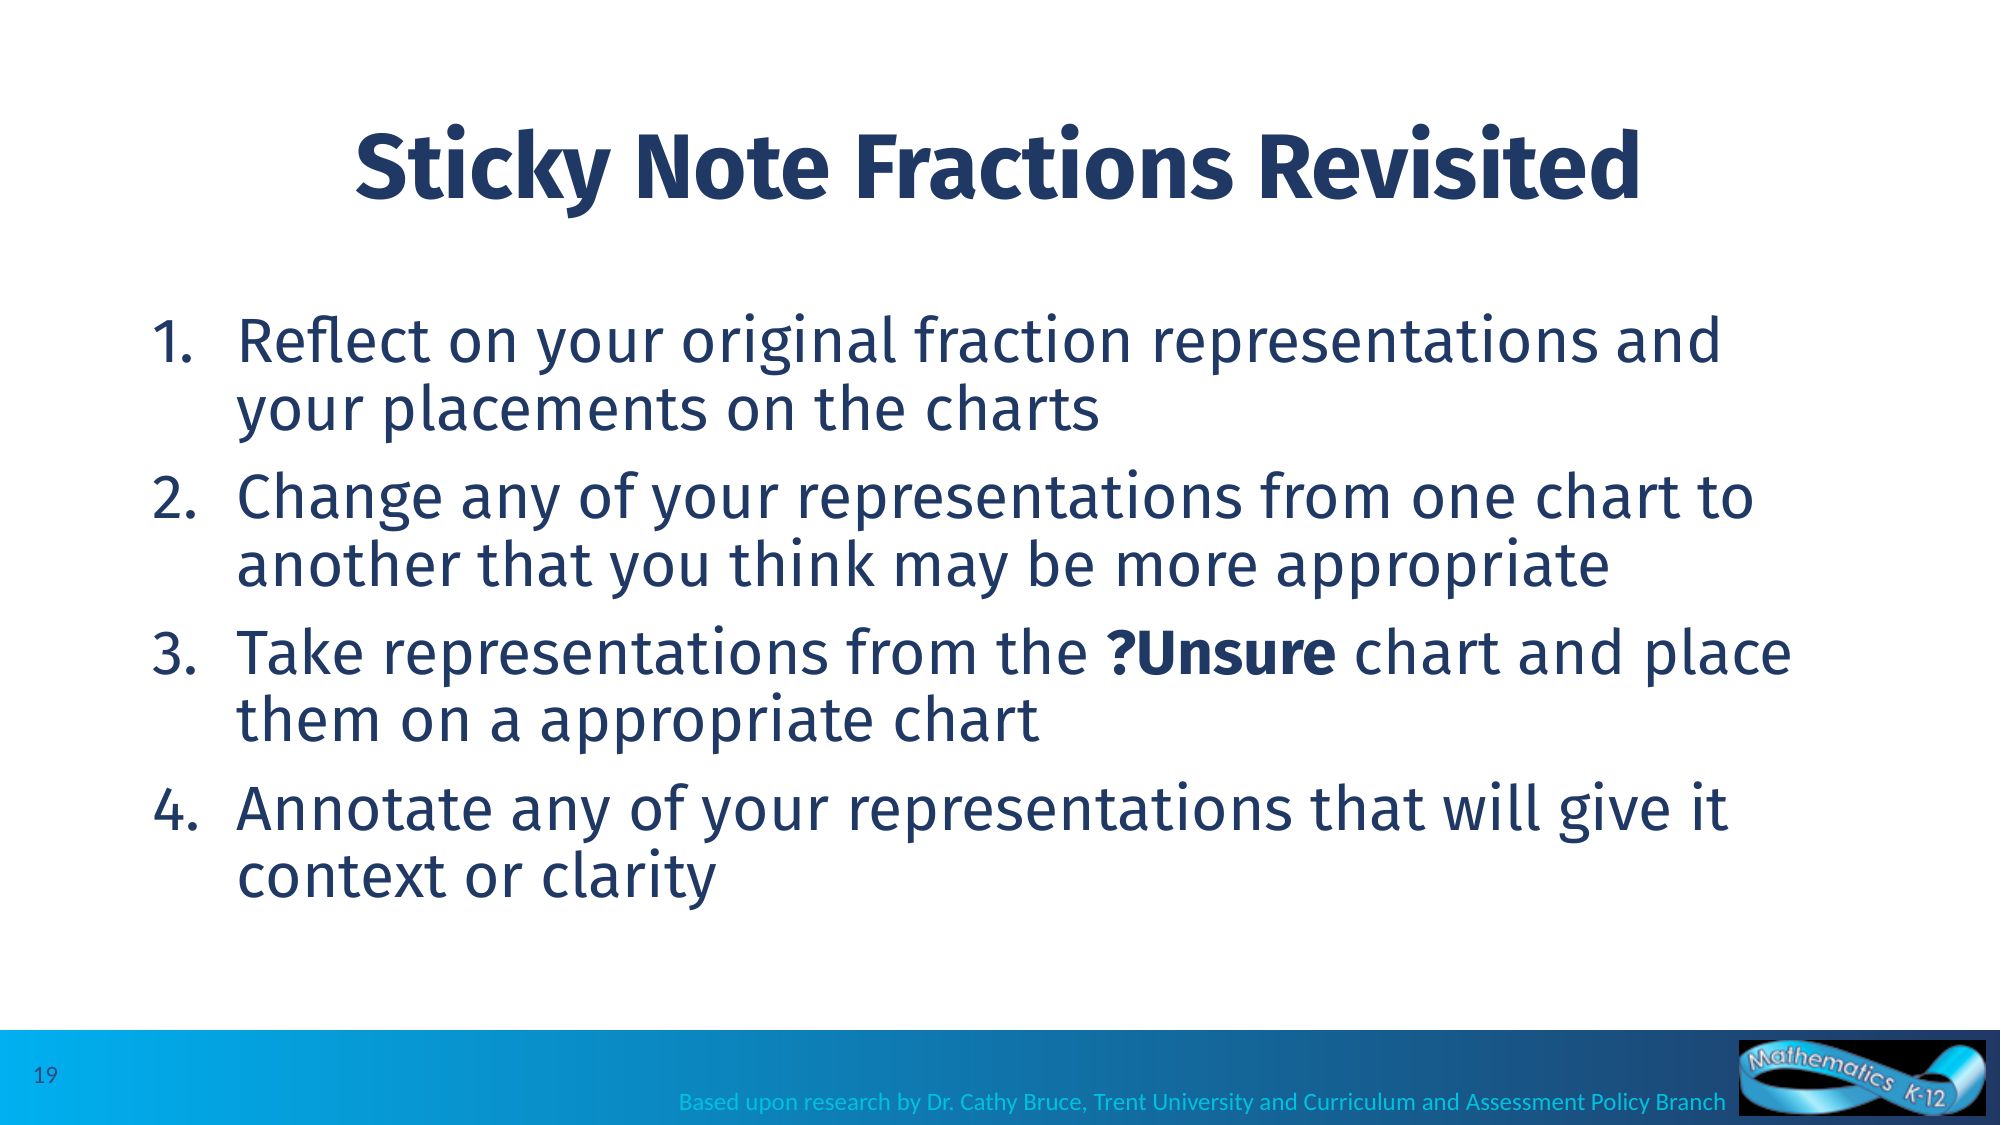

# Sticky Note Fractions Revisited
Reflect on your original fraction representations and your placements on the charts
Change any of your representations from one chart to another that you think may be more appropriate
Take representations from the ?Unsure chart and place them on a appropriate chart
Annotate any of your representations that will give it context or clarity
19